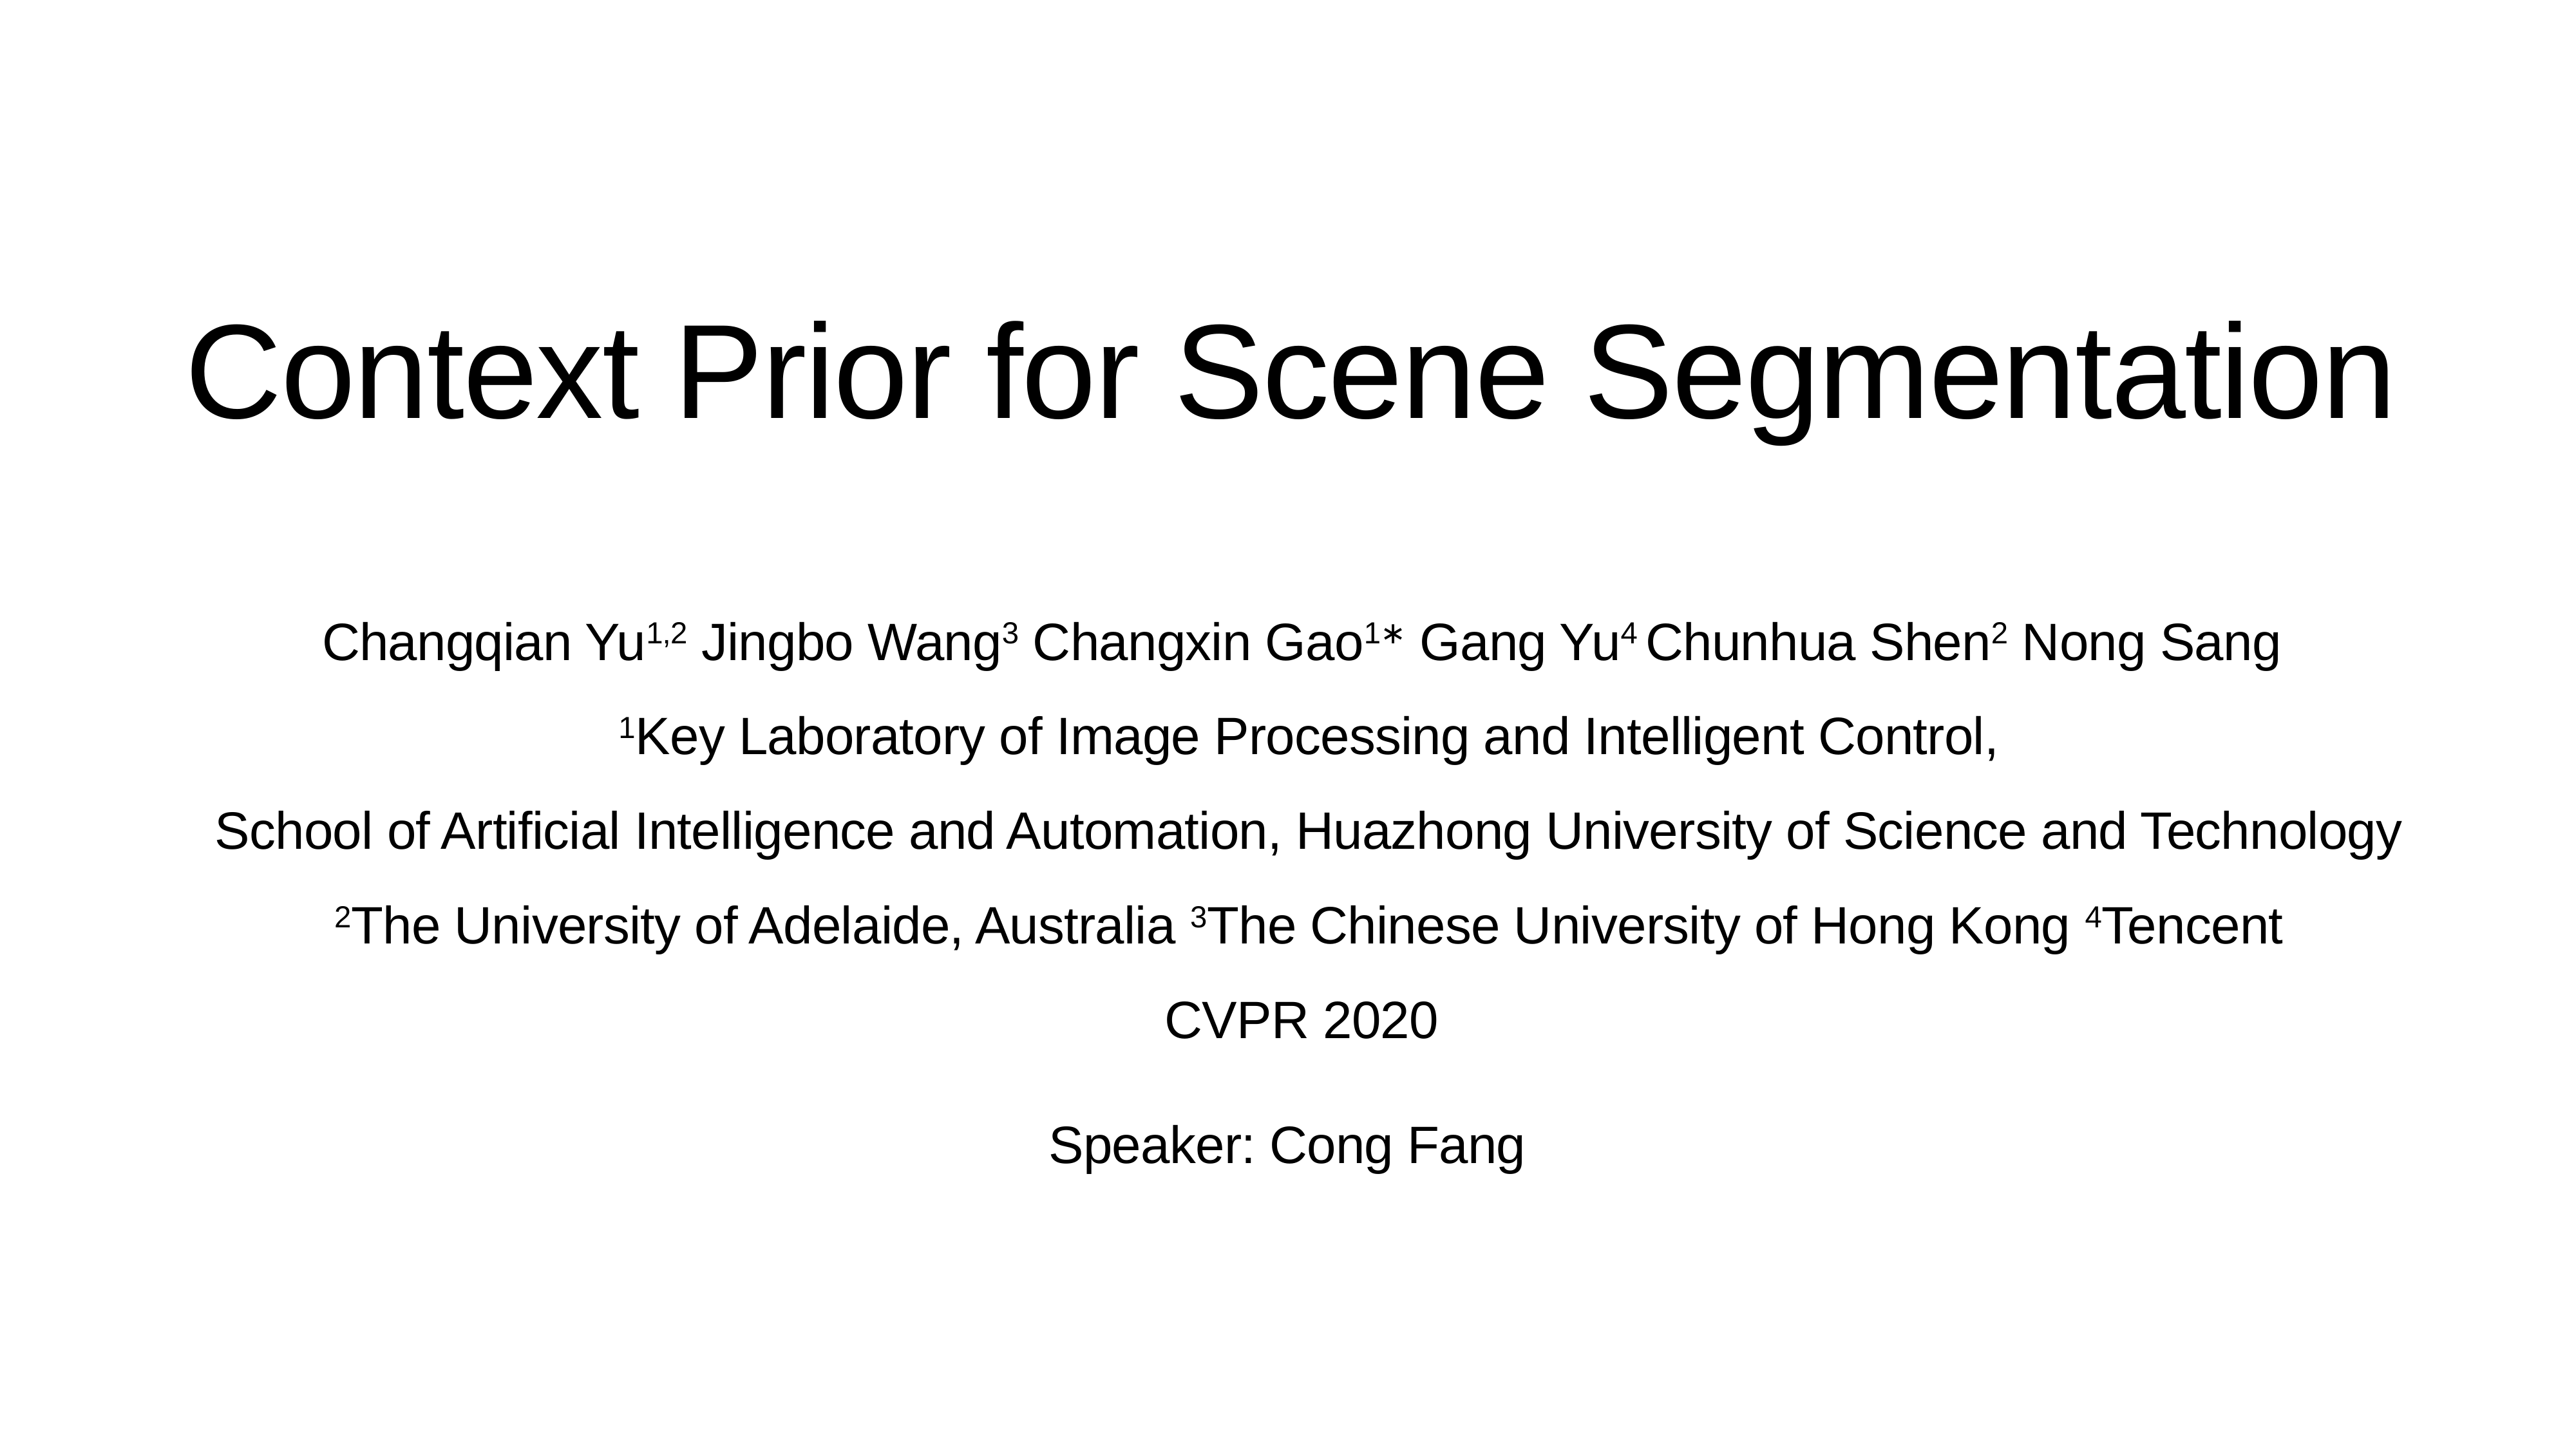

# Context Prior for Scene Segmentation
Changqian Yu1,2 Jingbo Wang3 Changxin Gao1∗ Gang Yu4 Chunhua Shen2 Nong Sang
1Key Laboratory of Image Processing and Intelligent Control,
School of Artificial Intelligence and Automation, Huazhong University of Science and Technology
2The University of Adelaide, Australia 3The Chinese University of Hong Kong 4Tencent
CVPR 2020

Speaker: Cong Fang